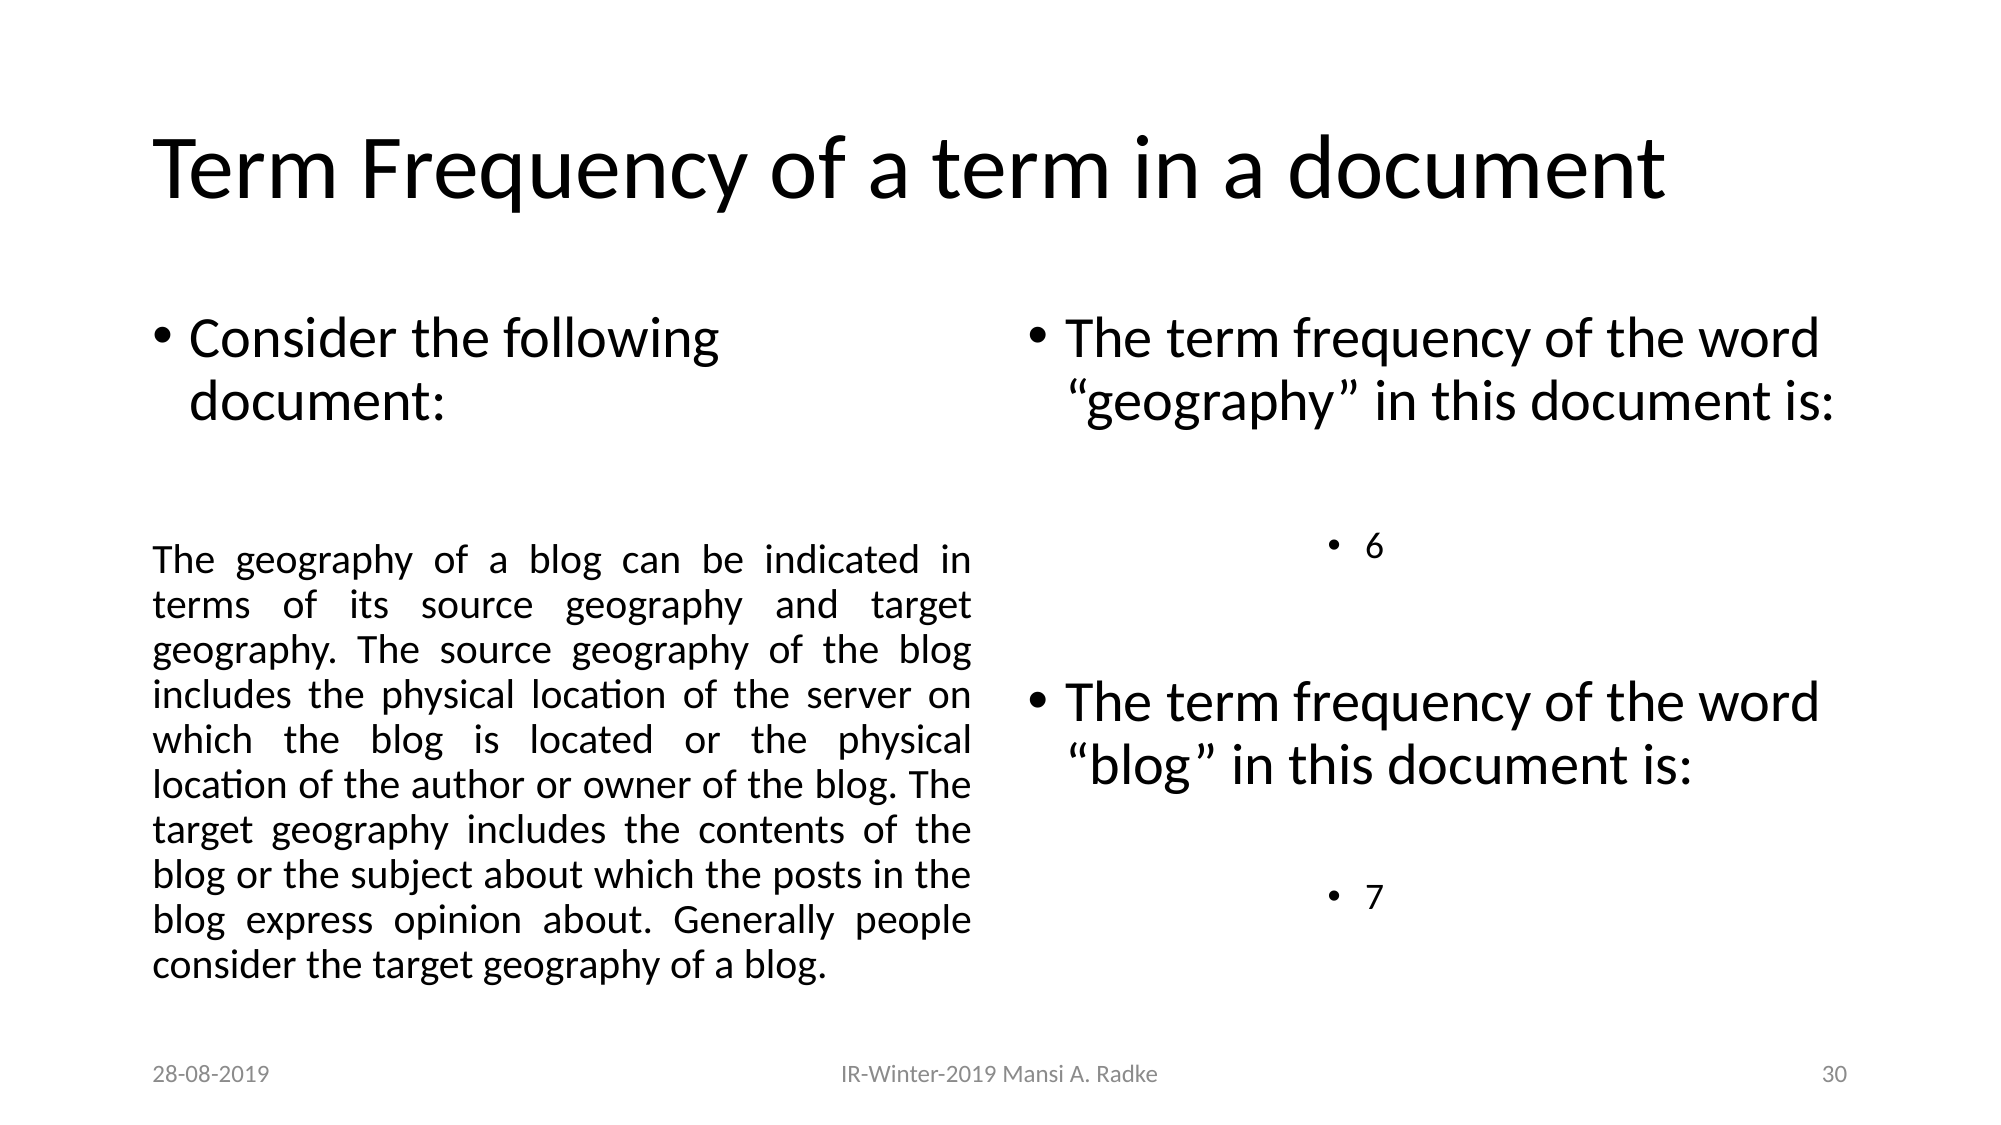

# Term Frequency of a term in a document
Consider the following document:

The geography of a blog can be indicated in terms of its source geography and target geography. The source geography of the blog includes the physical location of the server on which the blog is located or the physical location of the author or owner of the blog. The target geography includes the contents of the blog or the subject about which the posts in the blog express opinion about. Generally people consider the target geography of a blog.

The term frequency of the word “geography” in this document is:

6

The term frequency of the word “blog” in this document is:

7
28-08-2019
IR-Winter-2019 Mansi A. Radke
30